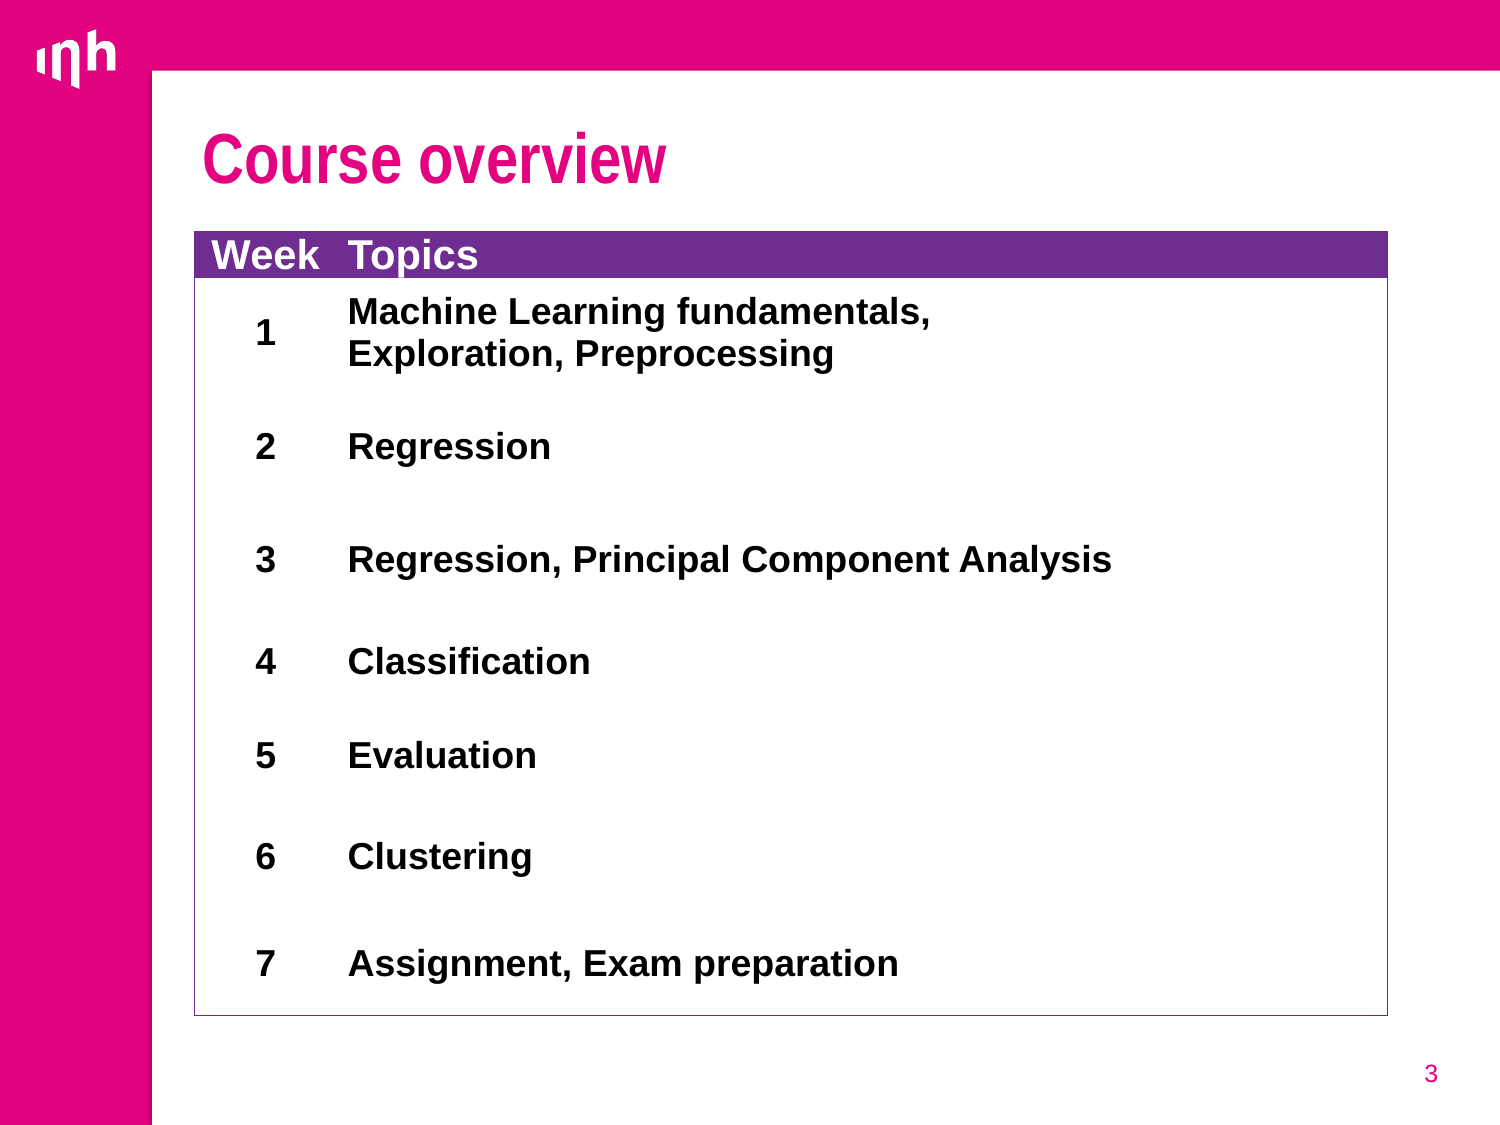

# Course overview
| Week | Topics |
| --- | --- |
| 1 | Machine Learning fundamentals, Exploration, Preprocessing |
| 2 | Regression |
| 3 | Regression, Principal Component Analysis |
| 4 | Classification |
| 5 | Evaluation |
| 6 | Clustering |
| 7 | Assignment, Exam preparation |
3